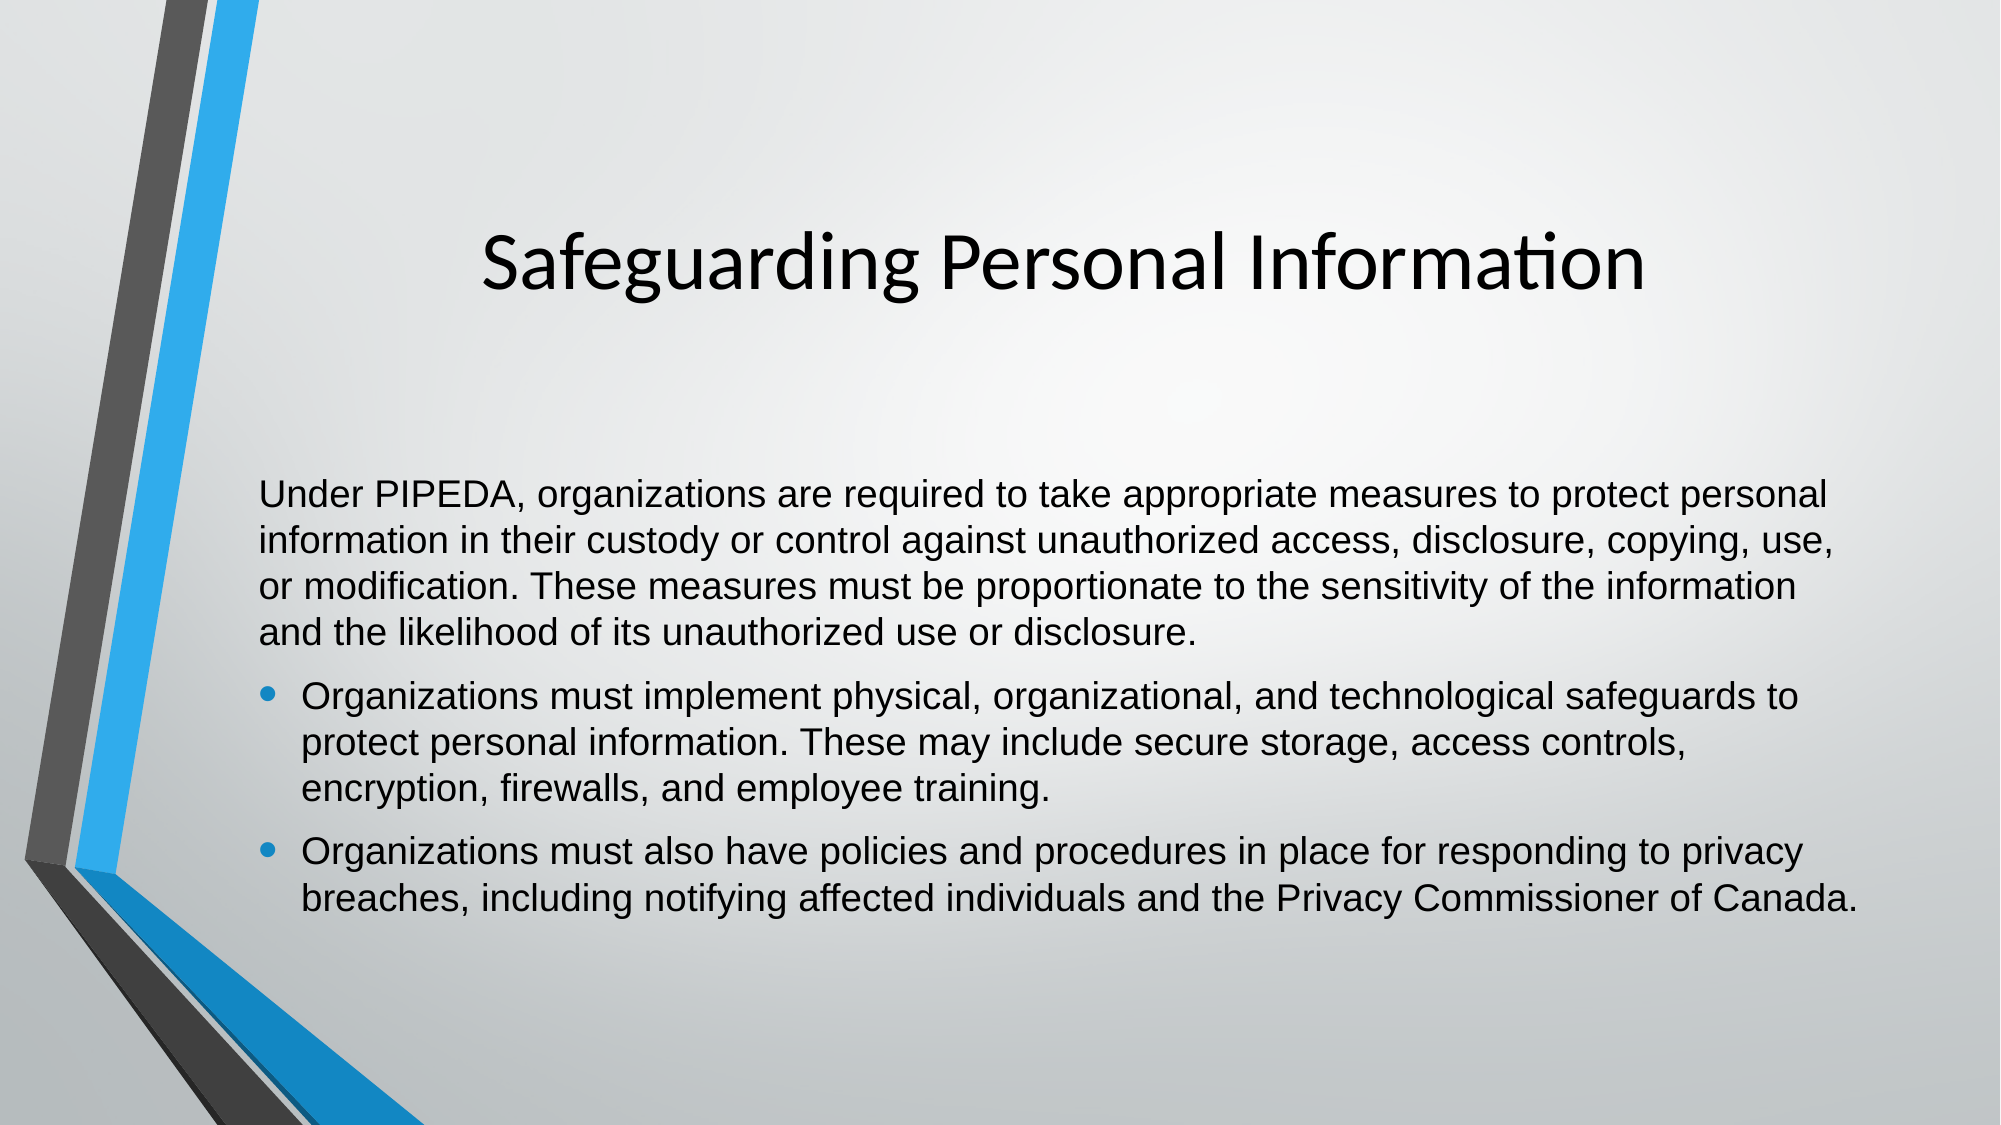

# Safeguarding Personal Information
Under PIPEDA, organizations are required to take appropriate measures to protect personal information in their custody or control against unauthorized access, disclosure, copying, use, or modification. These measures must be proportionate to the sensitivity of the information and the likelihood of its unauthorized use or disclosure.
Organizations must implement physical, organizational, and technological safeguards to protect personal information. These may include secure storage, access controls, encryption, firewalls, and employee training.
Organizations must also have policies and procedures in place for responding to privacy breaches, including notifying affected individuals and the Privacy Commissioner of Canada.